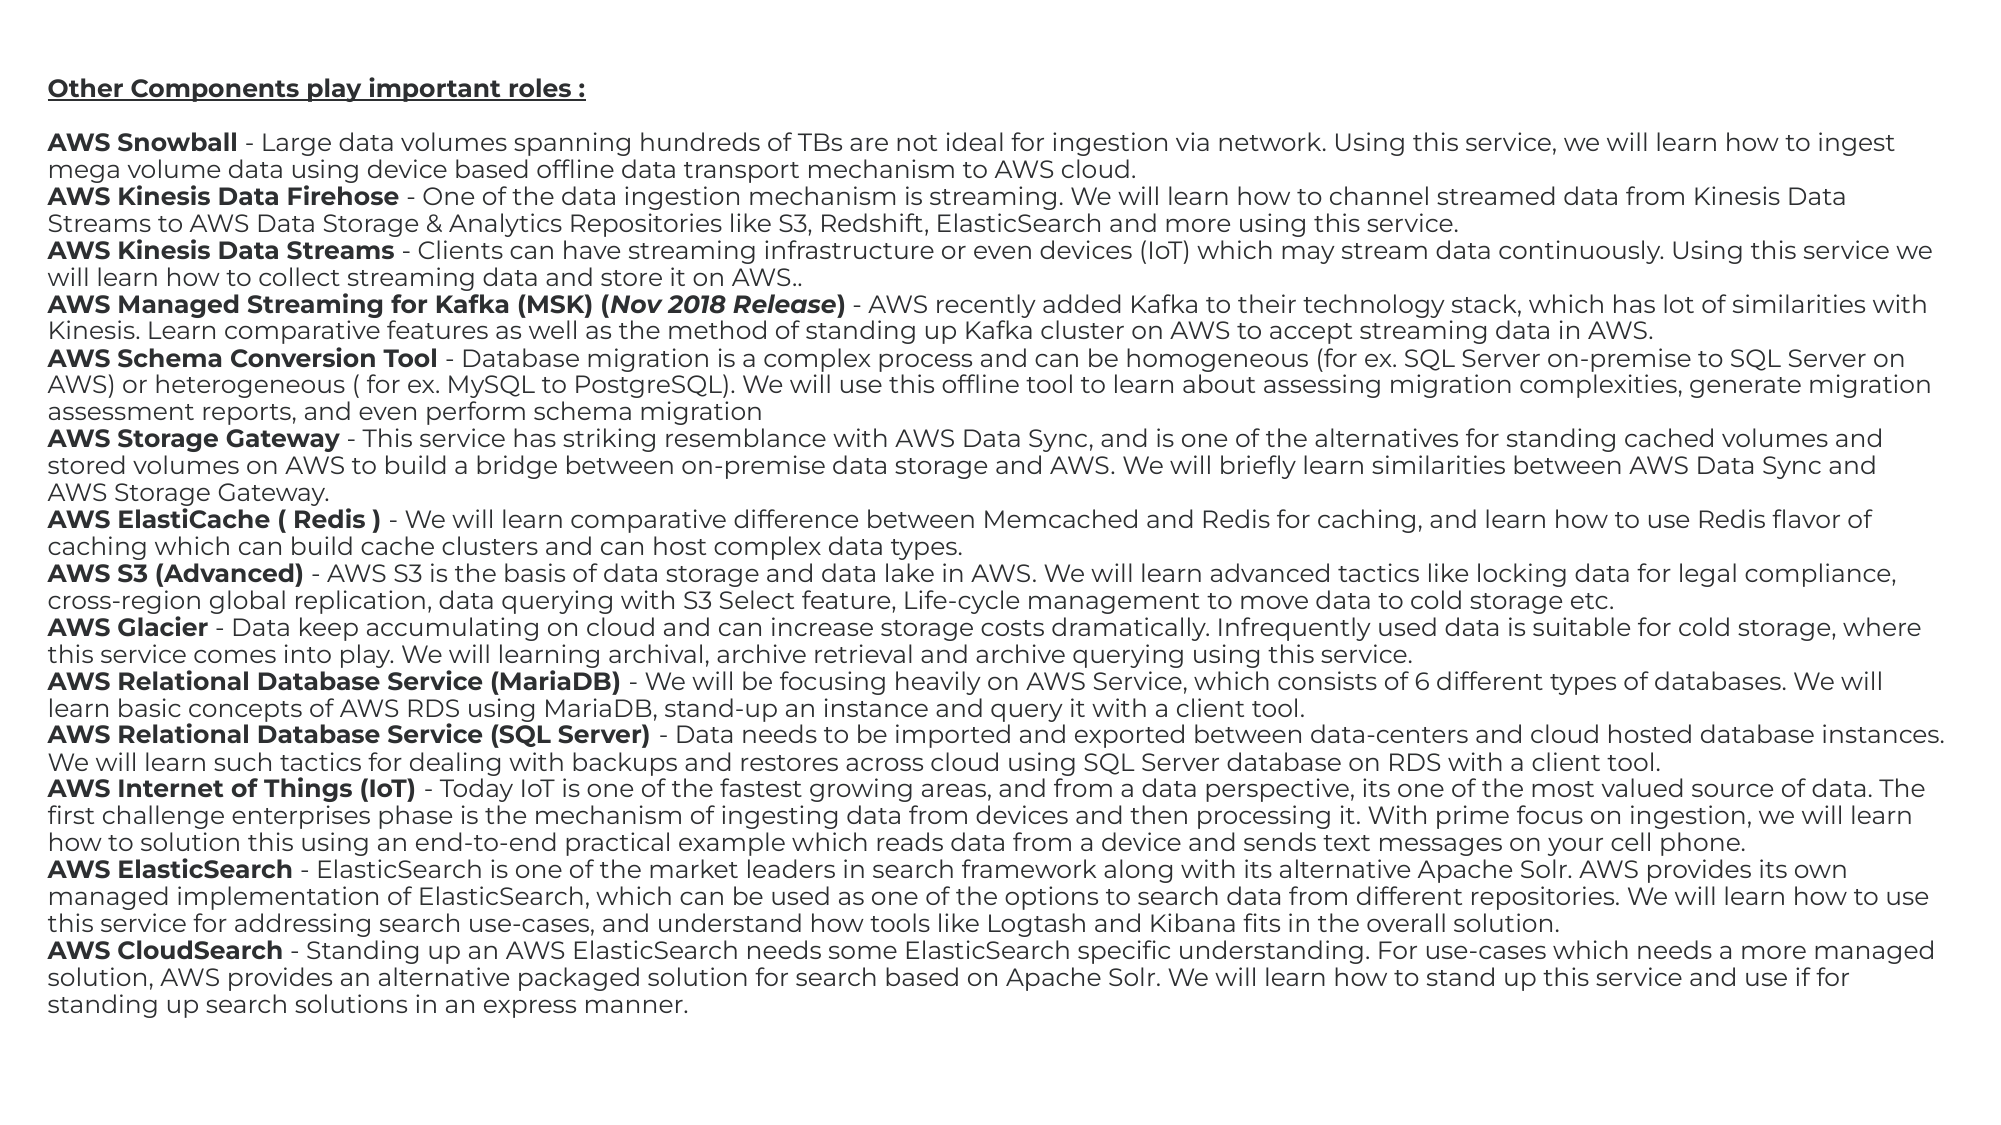

# Other Components play important roles : AWS Snowball - Large data volumes spanning hundreds of TBs are not ideal for ingestion via network. Using this service, we will learn how to ingest mega volume data using device based offline data transport mechanism to AWS cloud. AWS Kinesis Data Firehose - One of the data ingestion mechanism is streaming. We will learn how to channel streamed data from Kinesis Data Streams to AWS Data Storage & Analytics Repositories like S3, Redshift, ElasticSearch and more using this service. AWS Kinesis Data Streams - Clients can have streaming infrastructure or even devices (IoT) which may stream data continuously. Using this service we will learn how to collect streaming data and store it on AWS.. AWS Managed Streaming for Kafka (MSK) (Nov 2018 Release) - AWS recently added Kafka to their technology stack, which has lot of similarities with Kinesis. Learn comparative features as well as the method of standing up Kafka cluster on AWS to accept streaming data in AWS. AWS Schema Conversion Tool - Database migration is a complex process and can be homogeneous (for ex. SQL Server on-premise to SQL Server on AWS) or heterogeneous ( for ex. MySQL to PostgreSQL). We will use this offline tool to learn about assessing migration complexities, generate migration assessment reports, and even perform schema migration AWS Storage Gateway - This service has striking resemblance with AWS Data Sync, and is one of the alternatives for standing cached volumes and stored volumes on AWS to build a bridge between on-premise data storage and AWS. We will briefly learn similarities between AWS Data Sync and AWS Storage Gateway. AWS ElastiCache ( Redis ) - We will learn comparative difference between Memcached and Redis for caching, and learn how to use Redis flavor of caching which can build cache clusters and can host complex data types. AWS S3 (Advanced) - AWS S3 is the basis of data storage and data lake in AWS. We will learn advanced tactics like locking data for legal compliance, cross-region global replication, data querying with S3 Select feature, Life-cycle management to move data to cold storage etc. AWS Glacier - Data keep accumulating on cloud and can increase storage costs dramatically. Infrequently used data is suitable for cold storage, where this service comes into play. We will learning archival, archive retrieval and archive querying using this service. AWS Relational Database Service (MariaDB) - We will be focusing heavily on AWS Service, which consists of 6 different types of databases. We will learn basic concepts of AWS RDS using MariaDB, stand-up an instance and query it with a client tool. AWS Relational Database Service (SQL Server) - Data needs to be imported and exported between data-centers and cloud hosted database instances. We will learn such tactics for dealing with backups and restores across cloud using SQL Server database on RDS with a client tool. AWS Internet of Things (IoT) - Today IoT is one of the fastest growing areas, and from a data perspective, its one of the most valued source of data. The first challenge enterprises phase is the mechanism of ingesting data from devices and then processing it. With prime focus on ingestion, we will learn how to solution this using an end-to-end practical example which reads data from a device and sends text messages on your cell phone. AWS ElasticSearch - ElasticSearch is one of the market leaders in search framework along with its alternative Apache Solr. AWS provides its own managed implementation of ElasticSearch, which can be used as one of the options to search data from different repositories. We will learn how to use this service for addressing search use-cases, and understand how tools like Logtash and Kibana fits in the overall solution. AWS CloudSearch - Standing up an AWS ElasticSearch needs some ElasticSearch specific understanding. For use-cases which needs a more managed solution, AWS provides an alternative packaged solution for search based on Apache Solr. We will learn how to stand up this service and use if for standing up search solutions in an express manner.